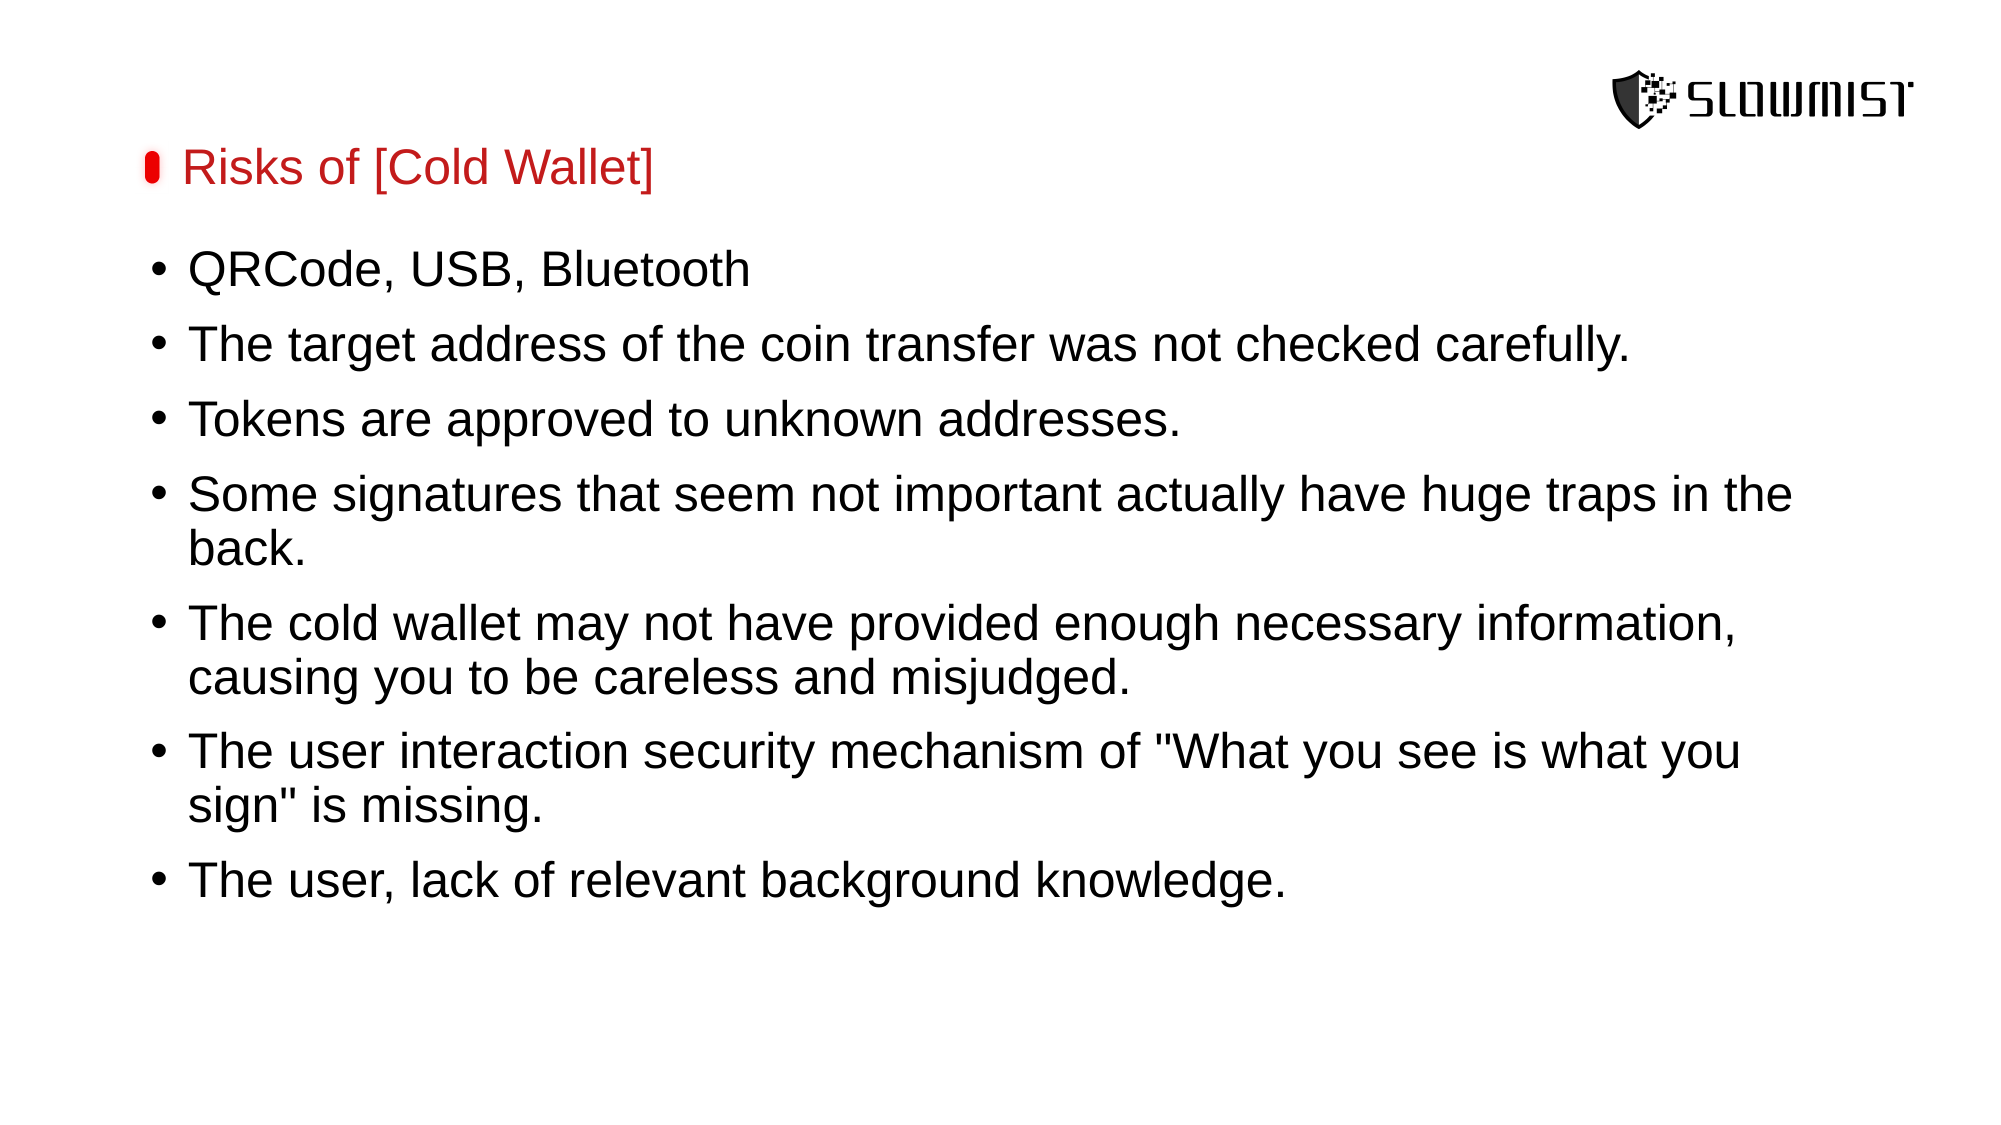

Risks of [Cold Wallet]

QRCode, USB, Bluetooth
The target address of the coin transfer was not checked carefully.
Tokens are approved to unknown addresses.
Some signatures that seem not important actually have huge traps in the back.
The cold wallet may not have provided enough necessary information, causing you to be careless and misjudged.
The user interaction security mechanism of "What you see is what you sign" is missing.
The user, lack of relevant background knowledge.